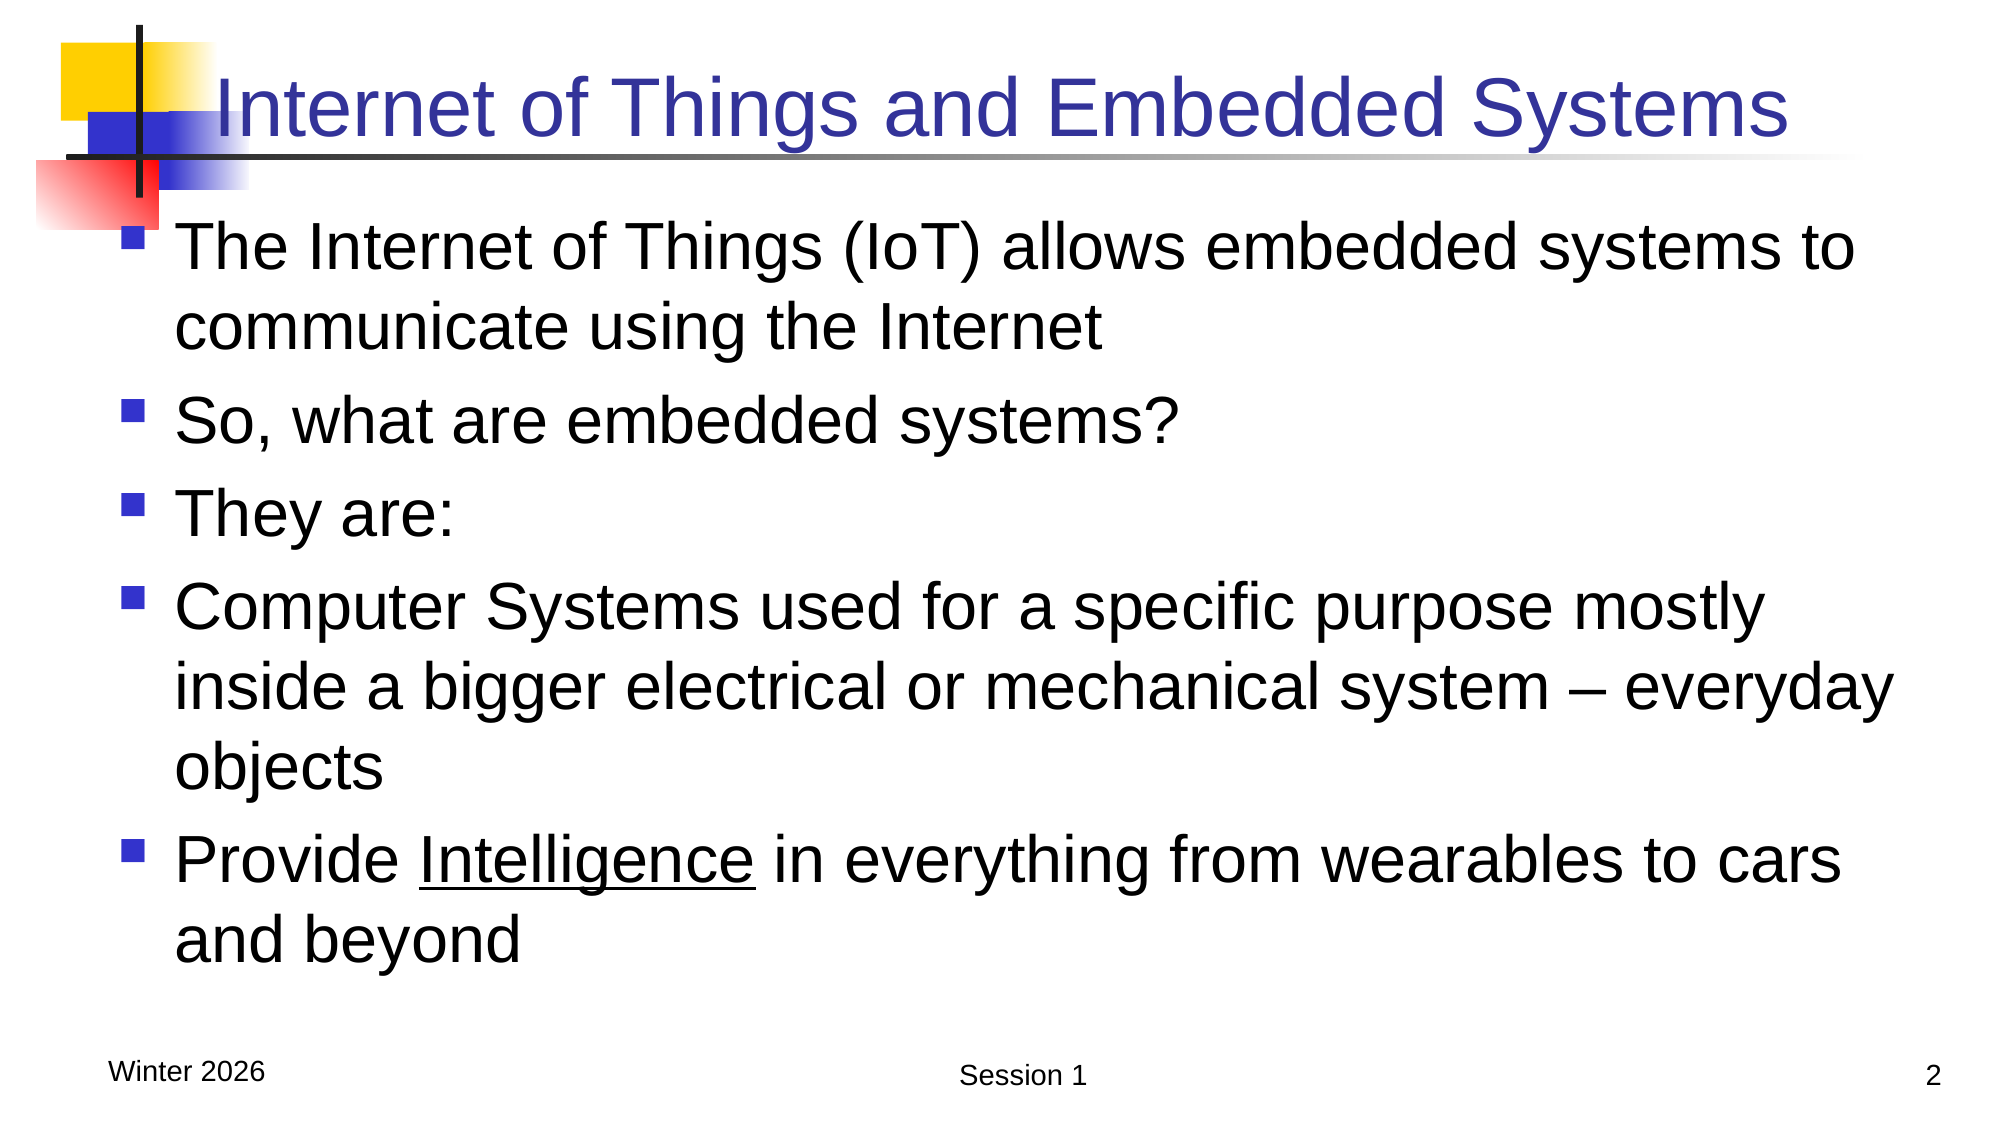

# Internet of Things and Embedded Systems
The Internet of Things (IoT) allows embedded systems to communicate using the Internet
So, what are embedded systems?
They are:
Computer Systems used for a specific purpose mostly inside a bigger electrical or mechanical system – everyday objects
Provide Intelligence in everything from wearables to cars and beyond
Winter 2026
Session 1
2